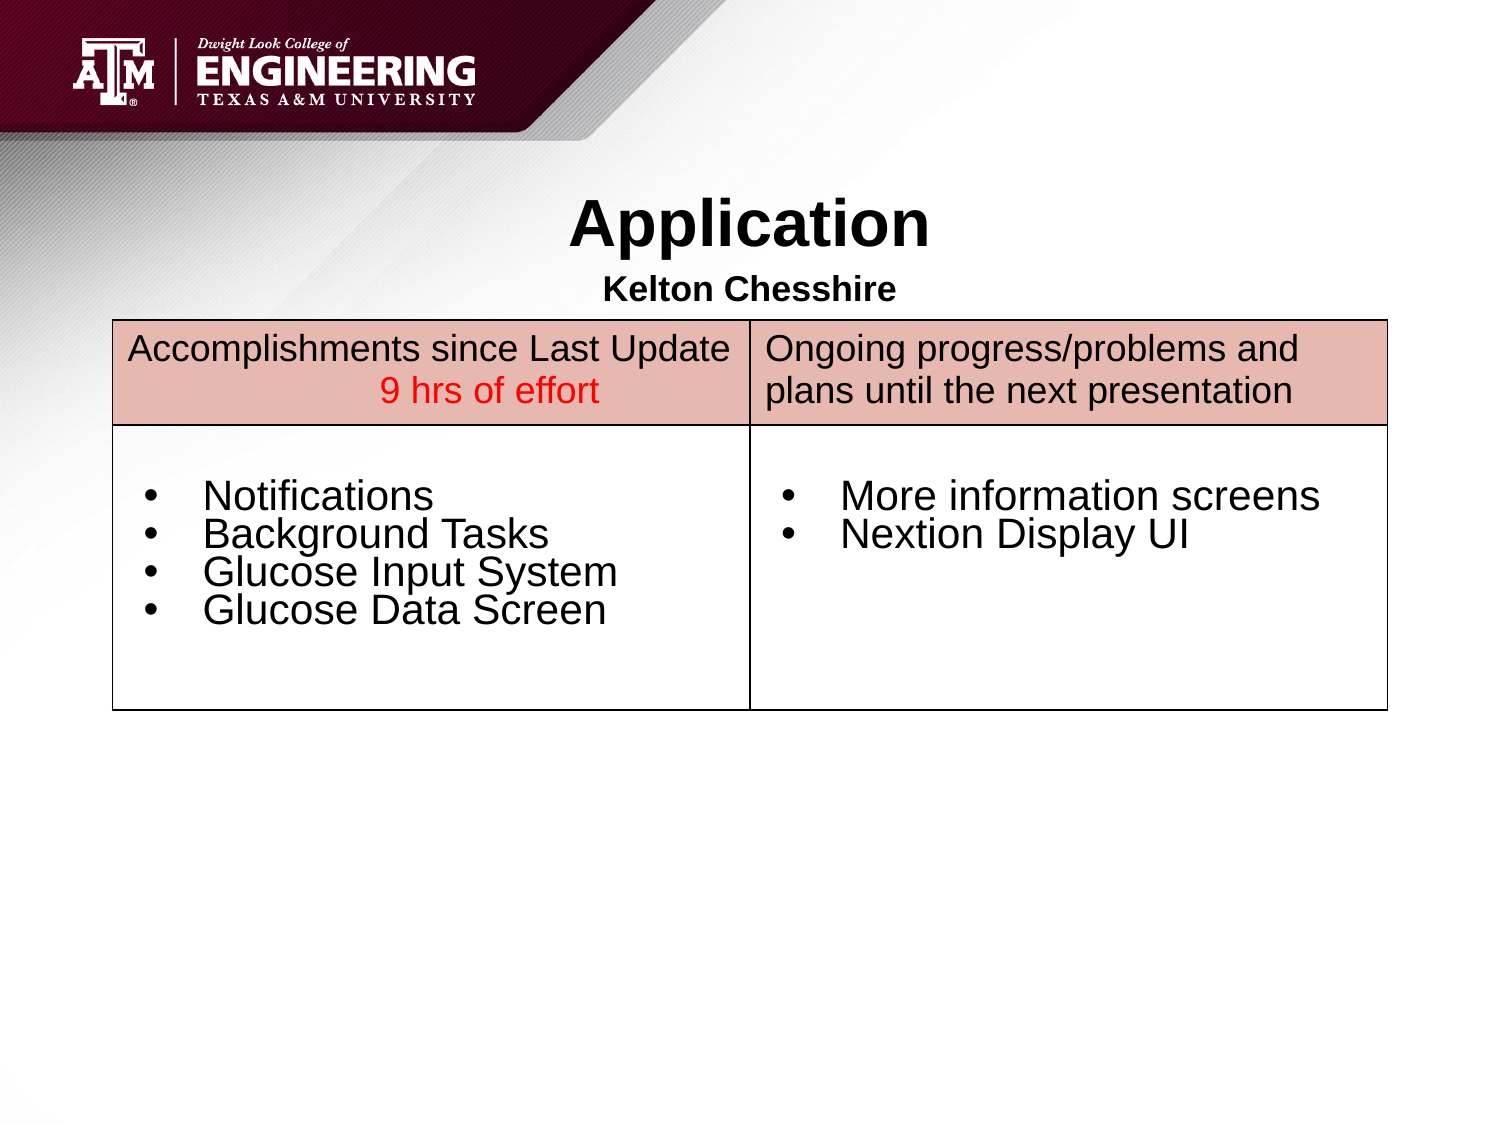

# Application
Kelton Chesshire
| Accomplishments since Last Update 9 hrs of effort | Ongoing progress/problems and plans until the next presentation |
| --- | --- |
| Notifications Background Tasks Glucose Input System Glucose Data Screen | More information screens Nextion Display UI |